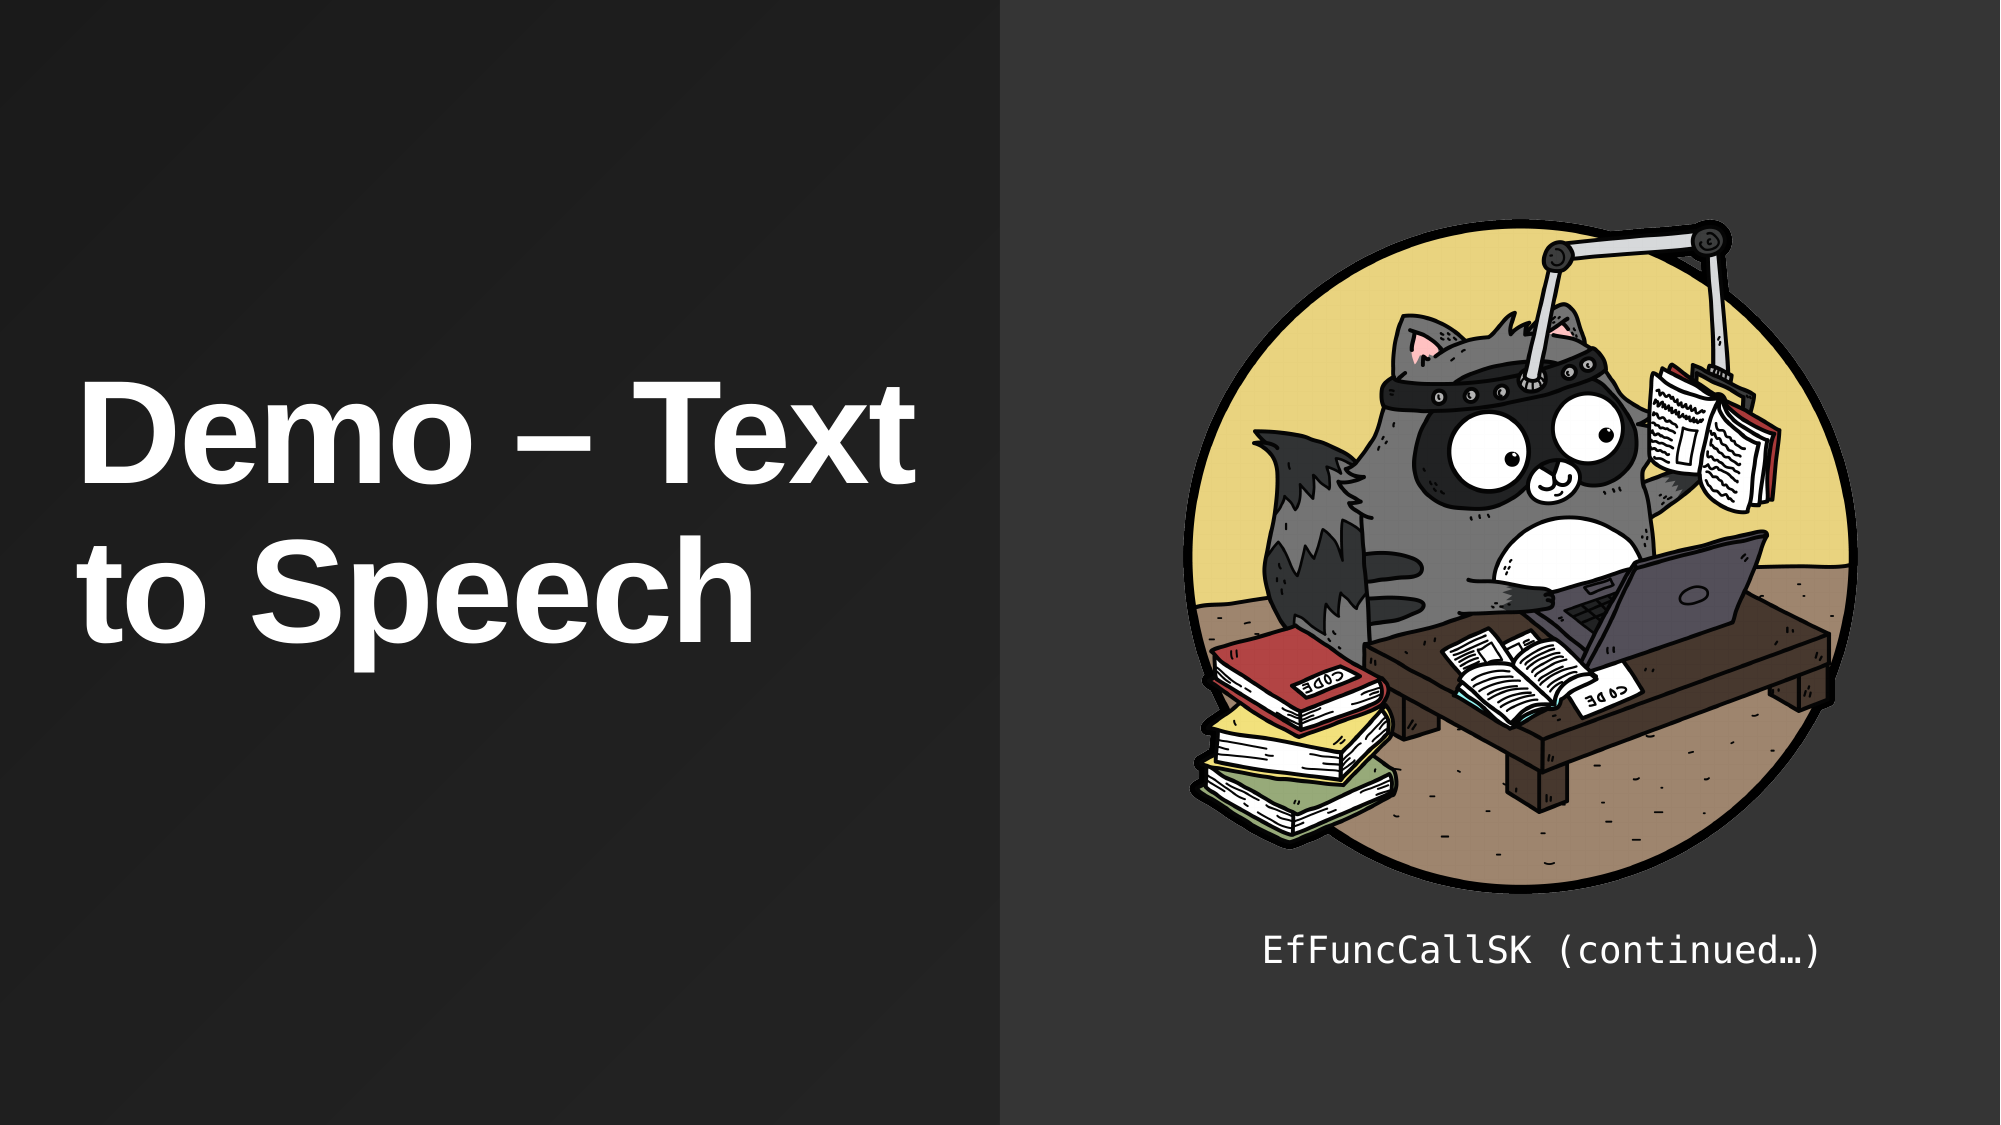

# Demo – Text to Speech
EfFuncCallSK (continued…)